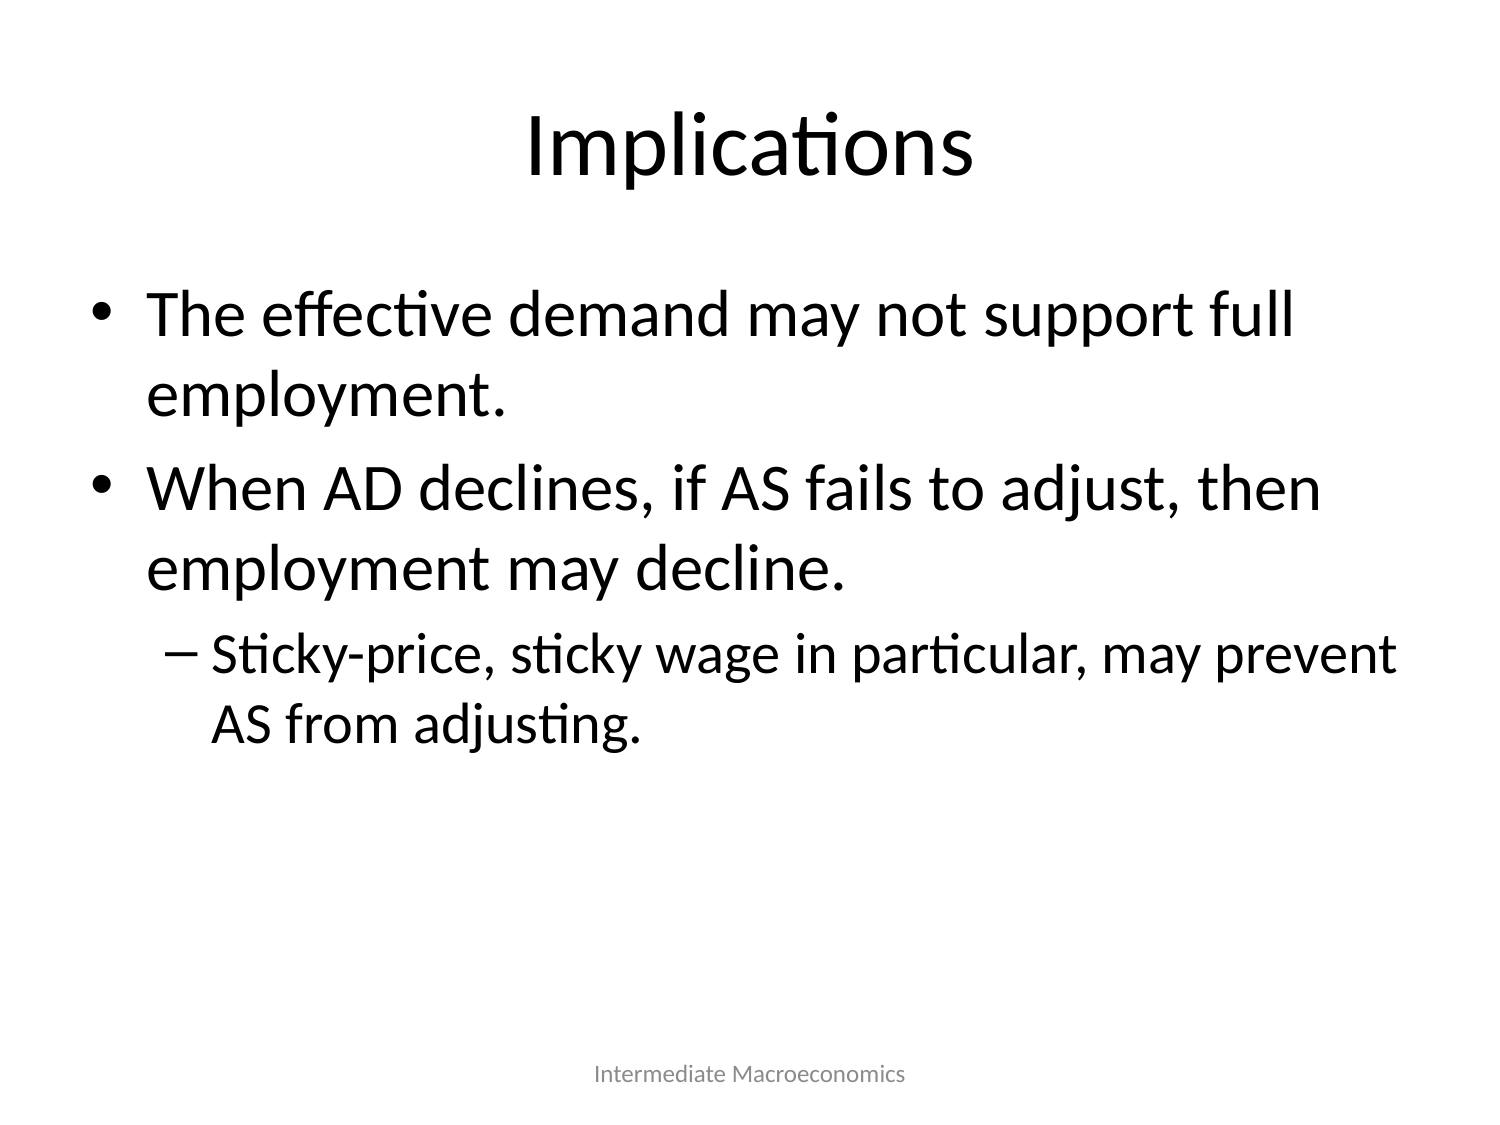

# Implications
The effective demand may not support full employment.
When AD declines, if AS fails to adjust, then employment may decline.
Sticky-price, sticky wage in particular, may prevent AS from adjusting.
Intermediate Macroeconomics